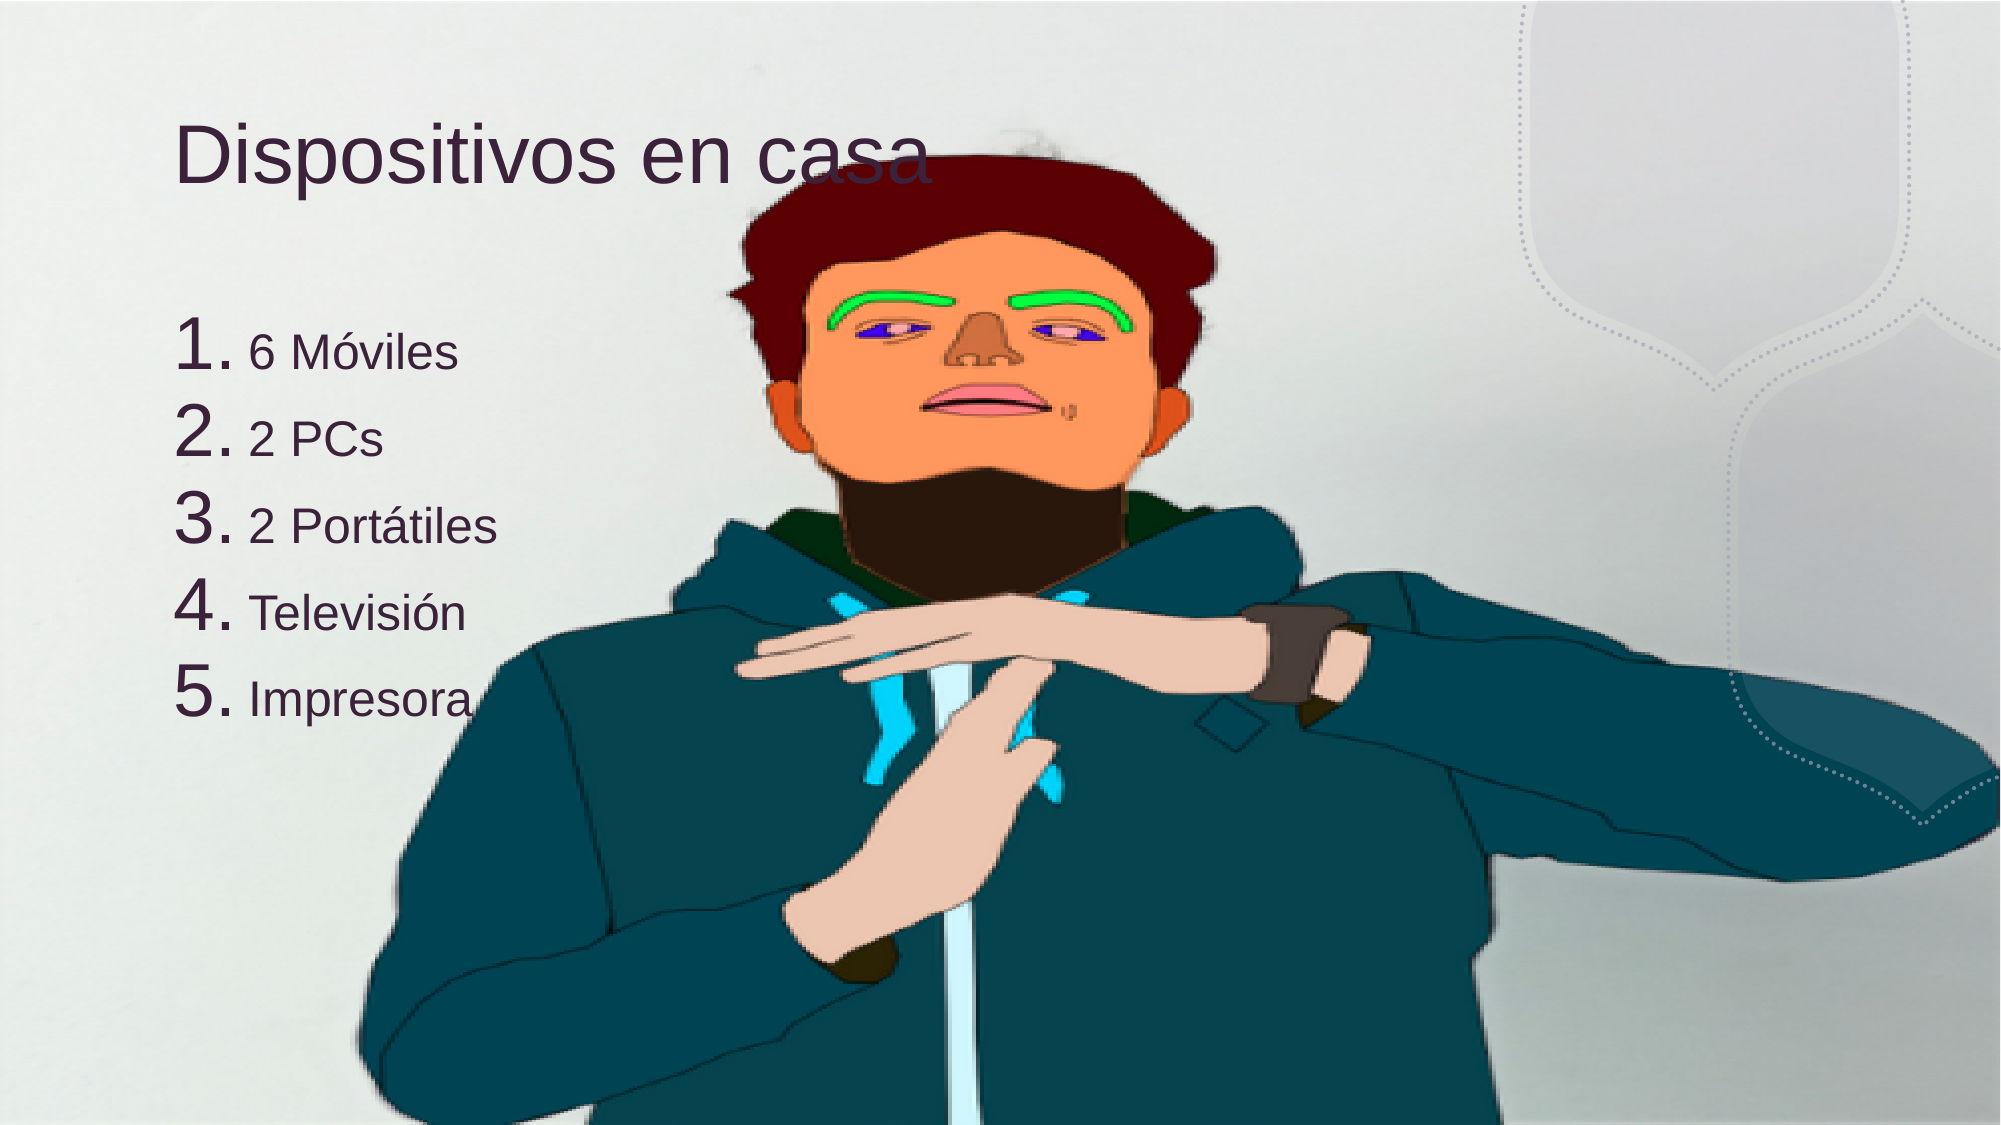

# Dispositivos en casa
6 Móviles
2 PCs
2 Portátiles
Televisión
Impresora